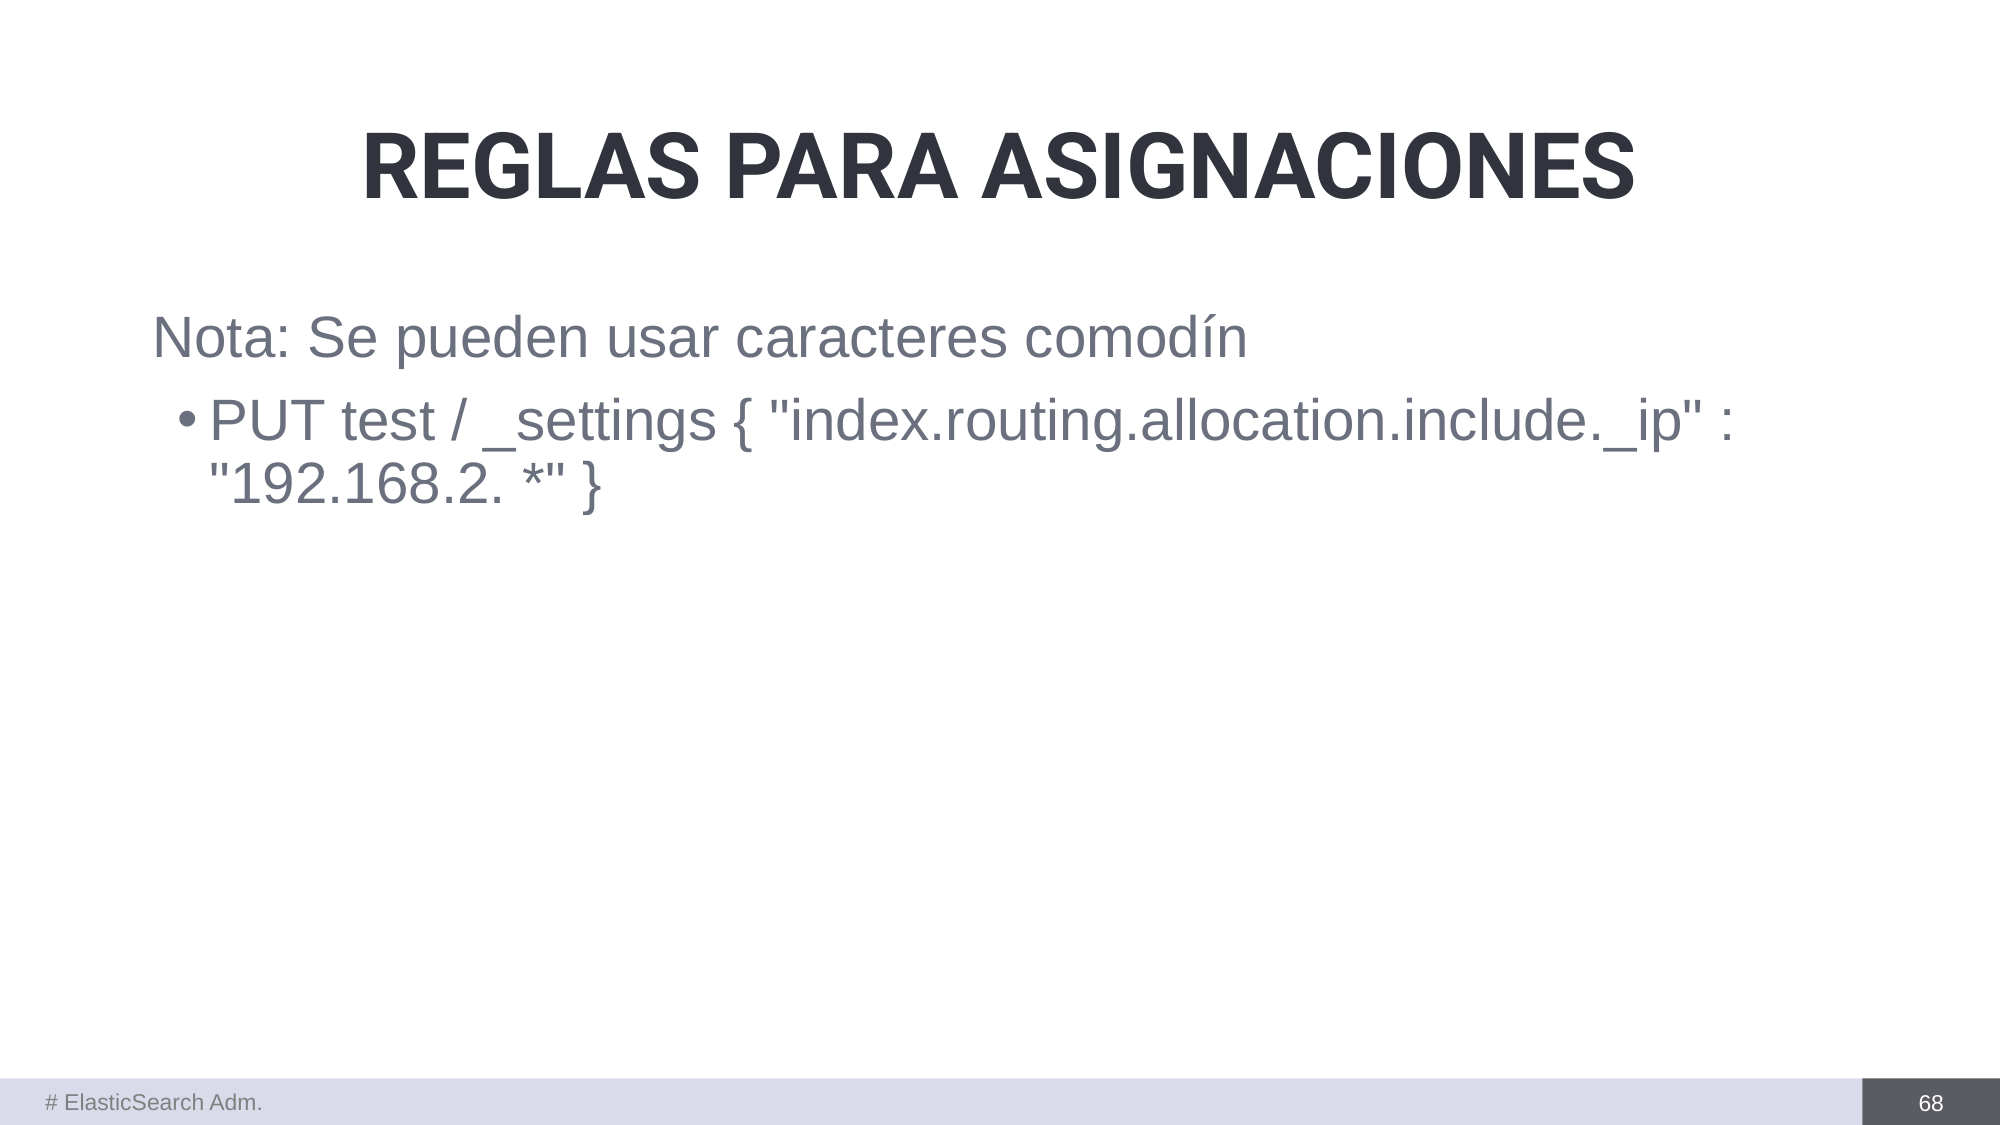

# REGLAS PARA ASIGNACIONES
Nota: Se pueden usar caracteres comodín
PUT test / _settings { "index.routing.allocation.include._ip" : "192.168.2. *" }
# ElasticSearch Adm.
68